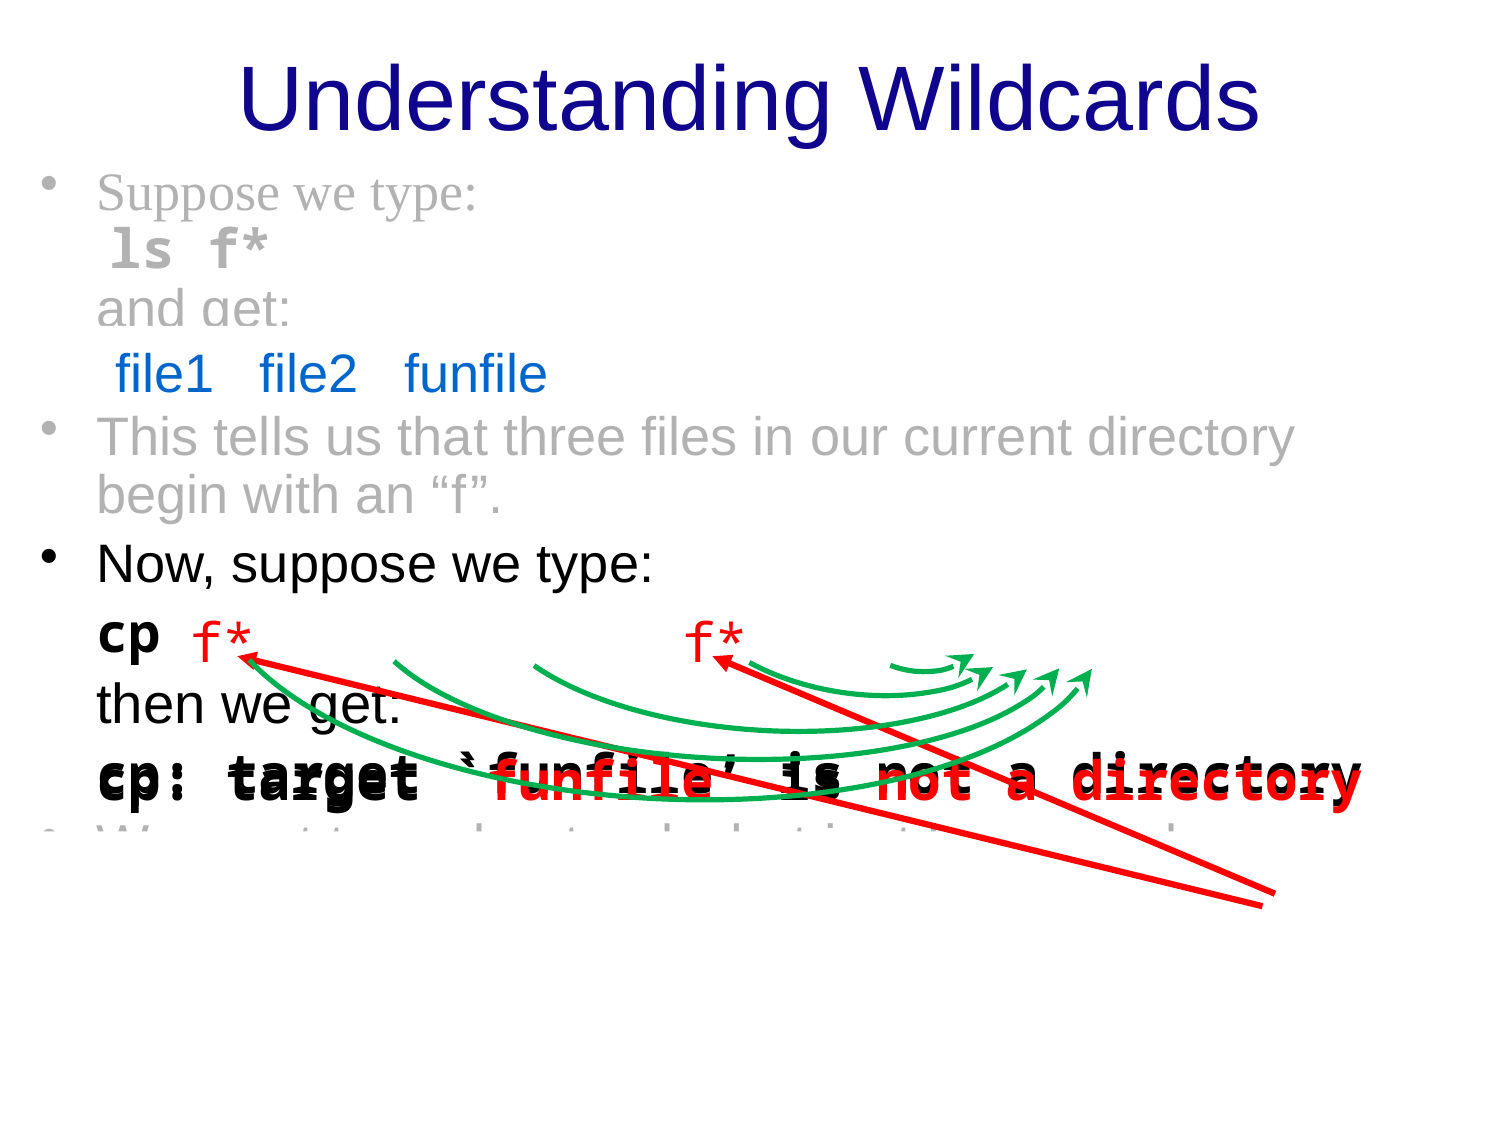

Understanding Wildcards
Suppose we type:
 ls f*
and get:
 file1   file2   funfile
This tells us that three files in our current directory begin with an “f”.
Now, suppose we type:
	cp f* f*
	then we get:
	cp: target `funfile’ is not a directory
We want to understand what just happened.
The UNIX operating system has replaced each f*
with what it really is.

*

	cp: target `funfile’ is not a directory

file1   file2   funfile
file1   file2   funfile

f*
f*